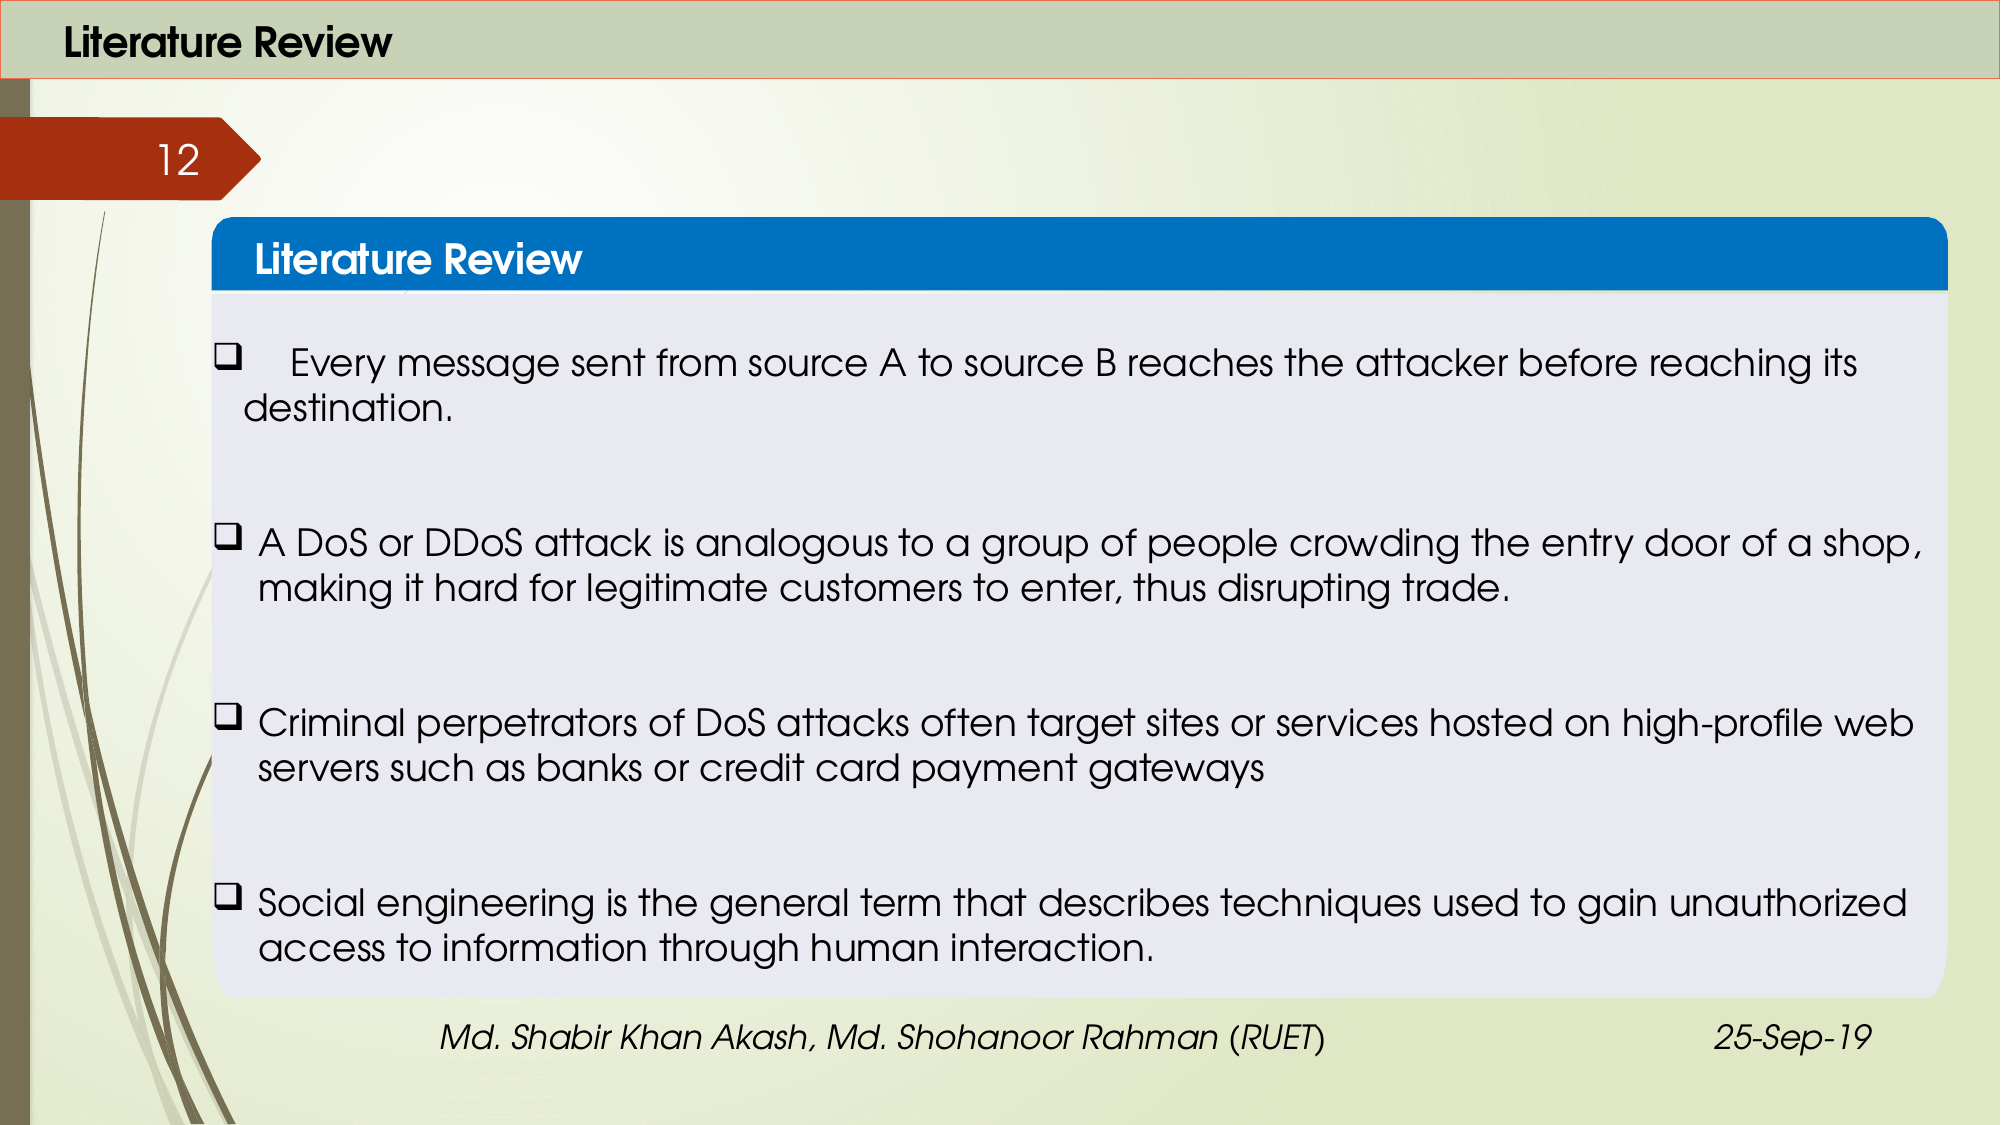

Literature Review
12

    Literature Review

   Every message sent from source A to source B reaches the attacker before reaching its
   destination.

A DoS or DDoS attack is analogous to a group of people crowding the entry door of a shop, making it hard for legitimate customers to enter, thus disrupting trade.

Criminal perpetrators of DoS attacks often target sites or services hosted on high-profile web servers such as banks or credit card payment gateways

Social engineering is the general term that describes techniques used to gain unauthorized access to information through human interaction.

25-Sep-19
Md. Shabir Khan Akash, Md. Shohanoor Rahman (RUET)